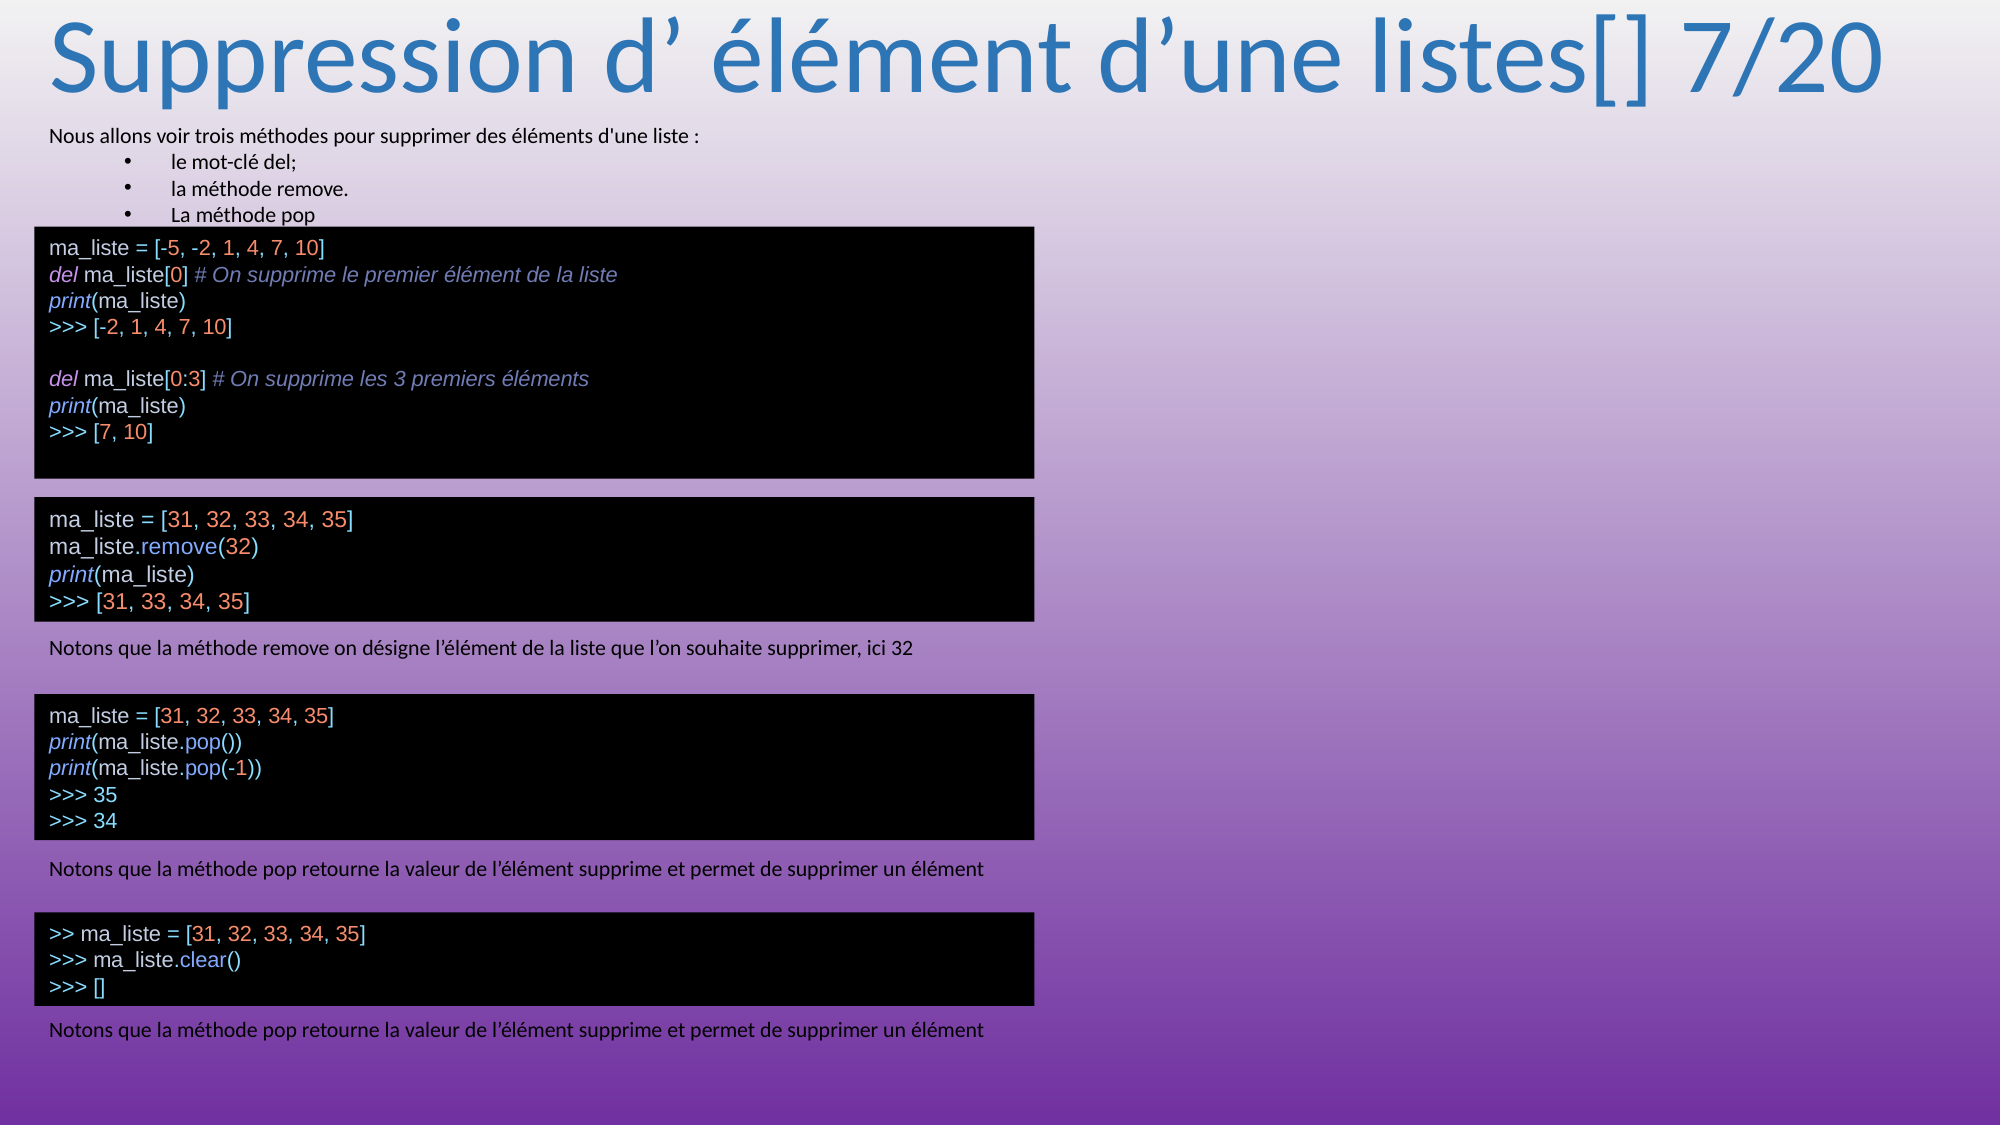

# Suppression d’ élément d’une listes[] 7/20

Nous allons voir trois méthodes pour supprimer des éléments d'une liste :
le mot-clé del;
la méthode remove.
La méthode pop
ma_liste = [-5, -2, 1, 4, 7, 10]
del ma_liste[0] # On supprime le premier élément de la liste
print(ma_liste)
>>> [-2, 1, 4, 7, 10]
del ma_liste[0:3] # On supprime les 3 premiers éléments
print(ma_liste)
>>> [7, 10]

ma_liste = [31, 32, 33, 34, 35]
ma_liste.remove(32)
print(ma_liste)
>>> [31, 33, 34, 35]
Notons que la méthode remove on désigne l’élément de la liste que l’on souhaite supprimer, ici 32
ma_liste = [31, 32, 33, 34, 35]
print(ma_liste.pop())
print(ma_liste.pop(-1))
>>> 35
>>> 34
Notons que la méthode pop retourne la valeur de l’élément supprime et permet de supprimer un élément
>> ma_liste = [31, 32, 33, 34, 35]
>>> ma_liste.clear()
>>> []
Notons que la méthode pop retourne la valeur de l’élément supprime et permet de supprimer un élément

89